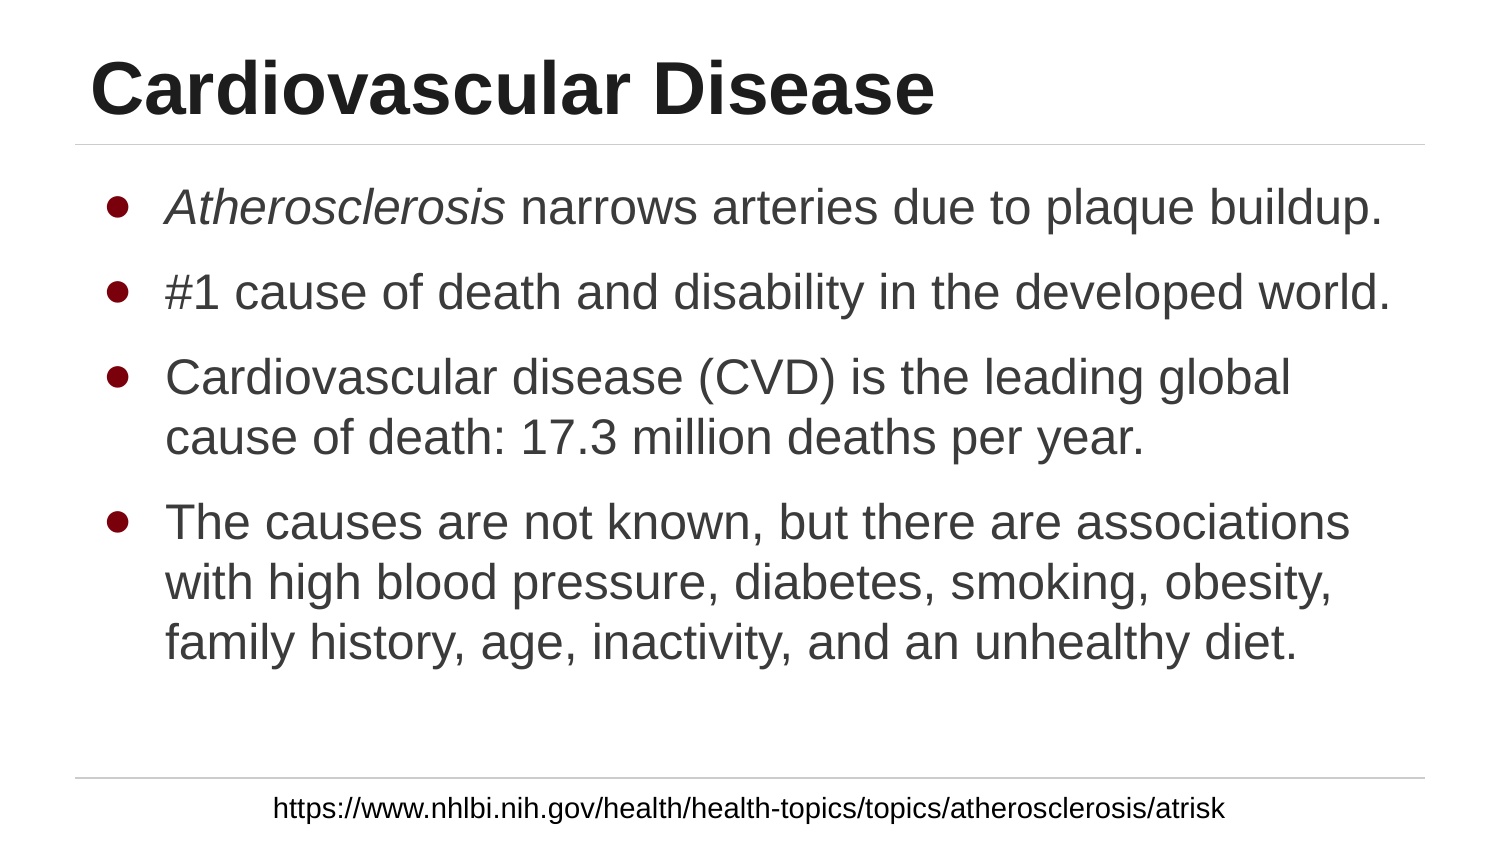

# Cardiovascular Disease
Atherosclerosis narrows arteries due to plaque buildup.
#1 cause of death and disability in the developed world.
Cardiovascular disease (CVD) is the leading global cause of death: 17.3 million deaths per year.
The causes are not known, but there are associations with high blood pressure, diabetes, smoking, obesity, family history, age, inactivity, and an unhealthy diet.

https://www.nhlbi.nih.gov/health/health-topics/topics/atherosclerosis/atrisk